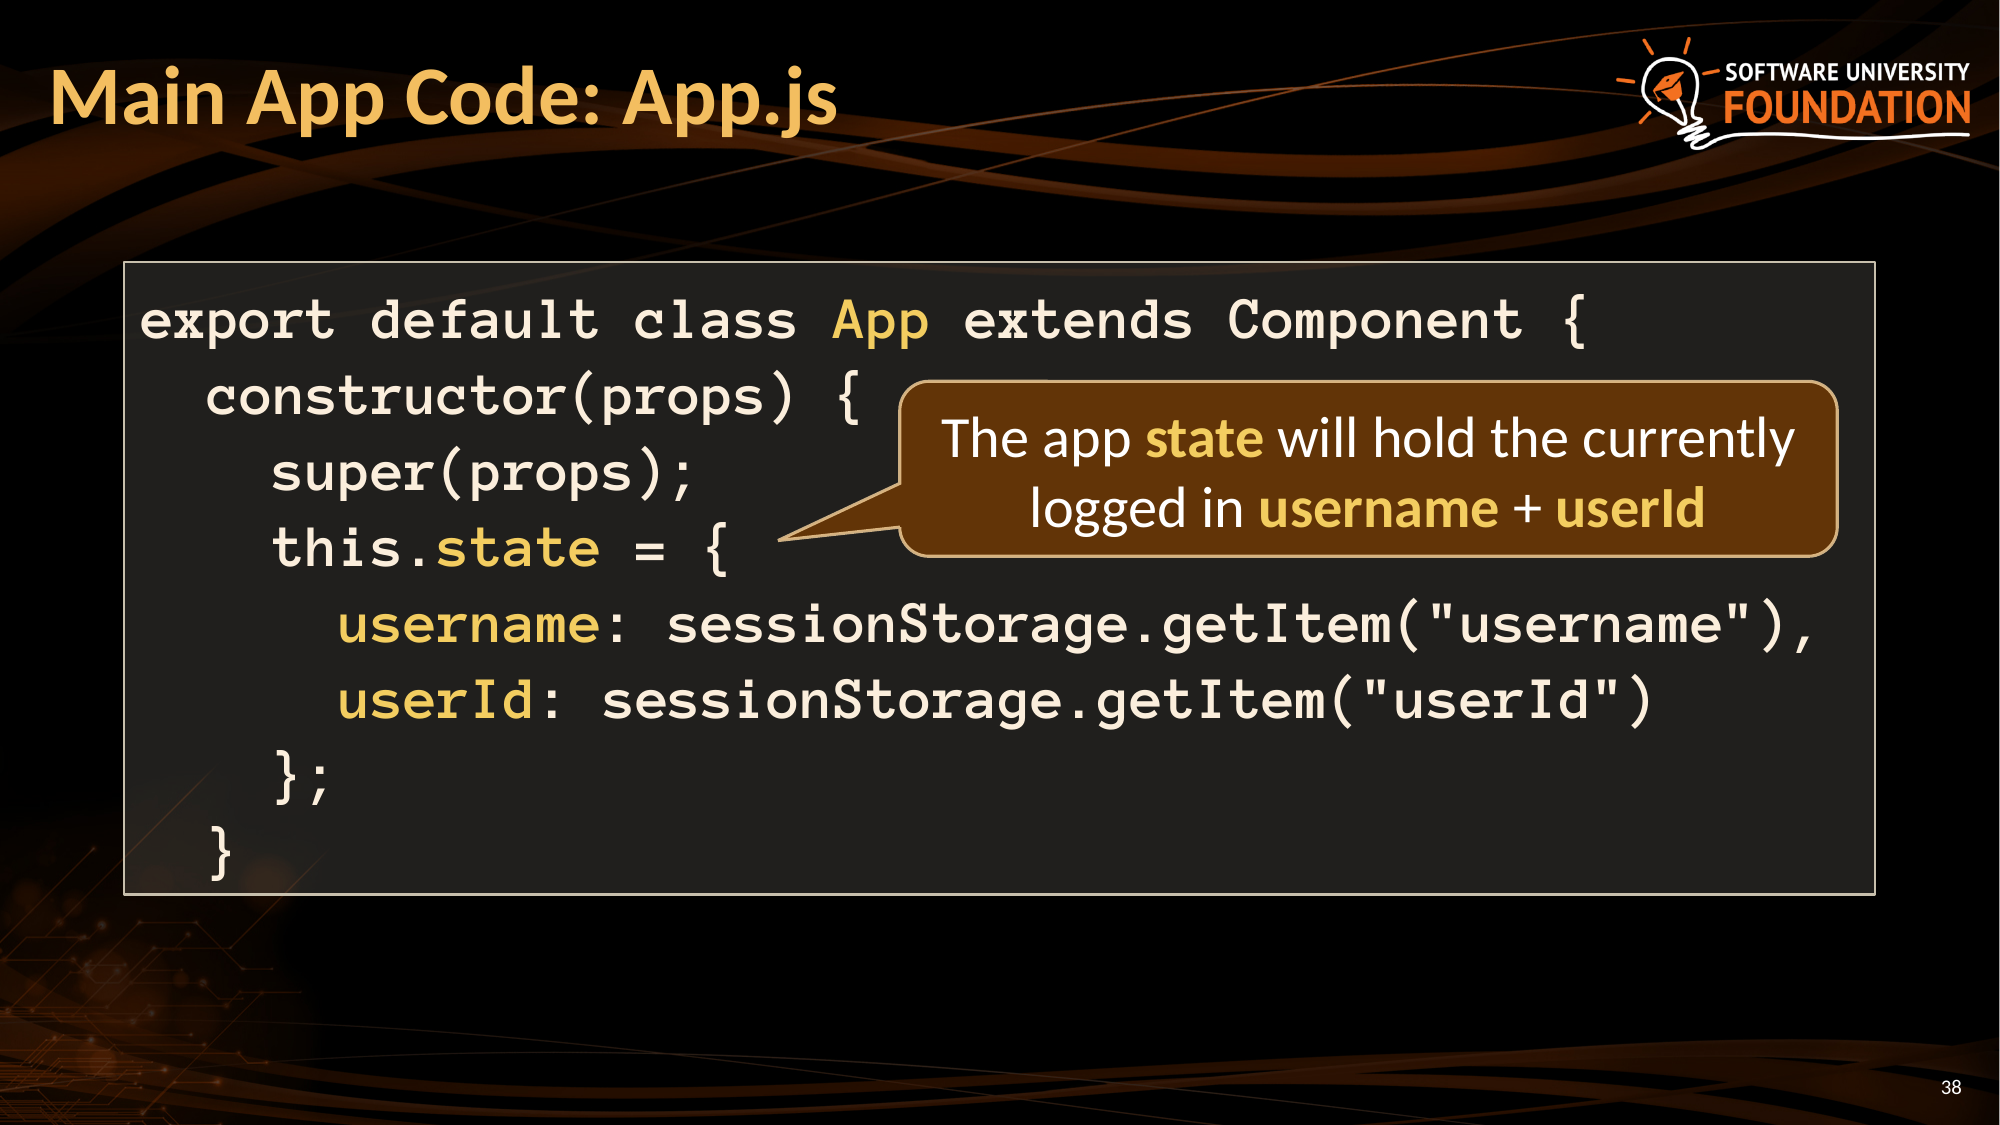

# Main App Code: App.js
export default class App extends Component {
  constructor(props) {
    super(props);
    this.state = {
      username: sessionStorage.getItem("username"),
      userId: sessionStorage.getItem("userId")
    };
  }
The app state will hold the currently logged in username + userId
38